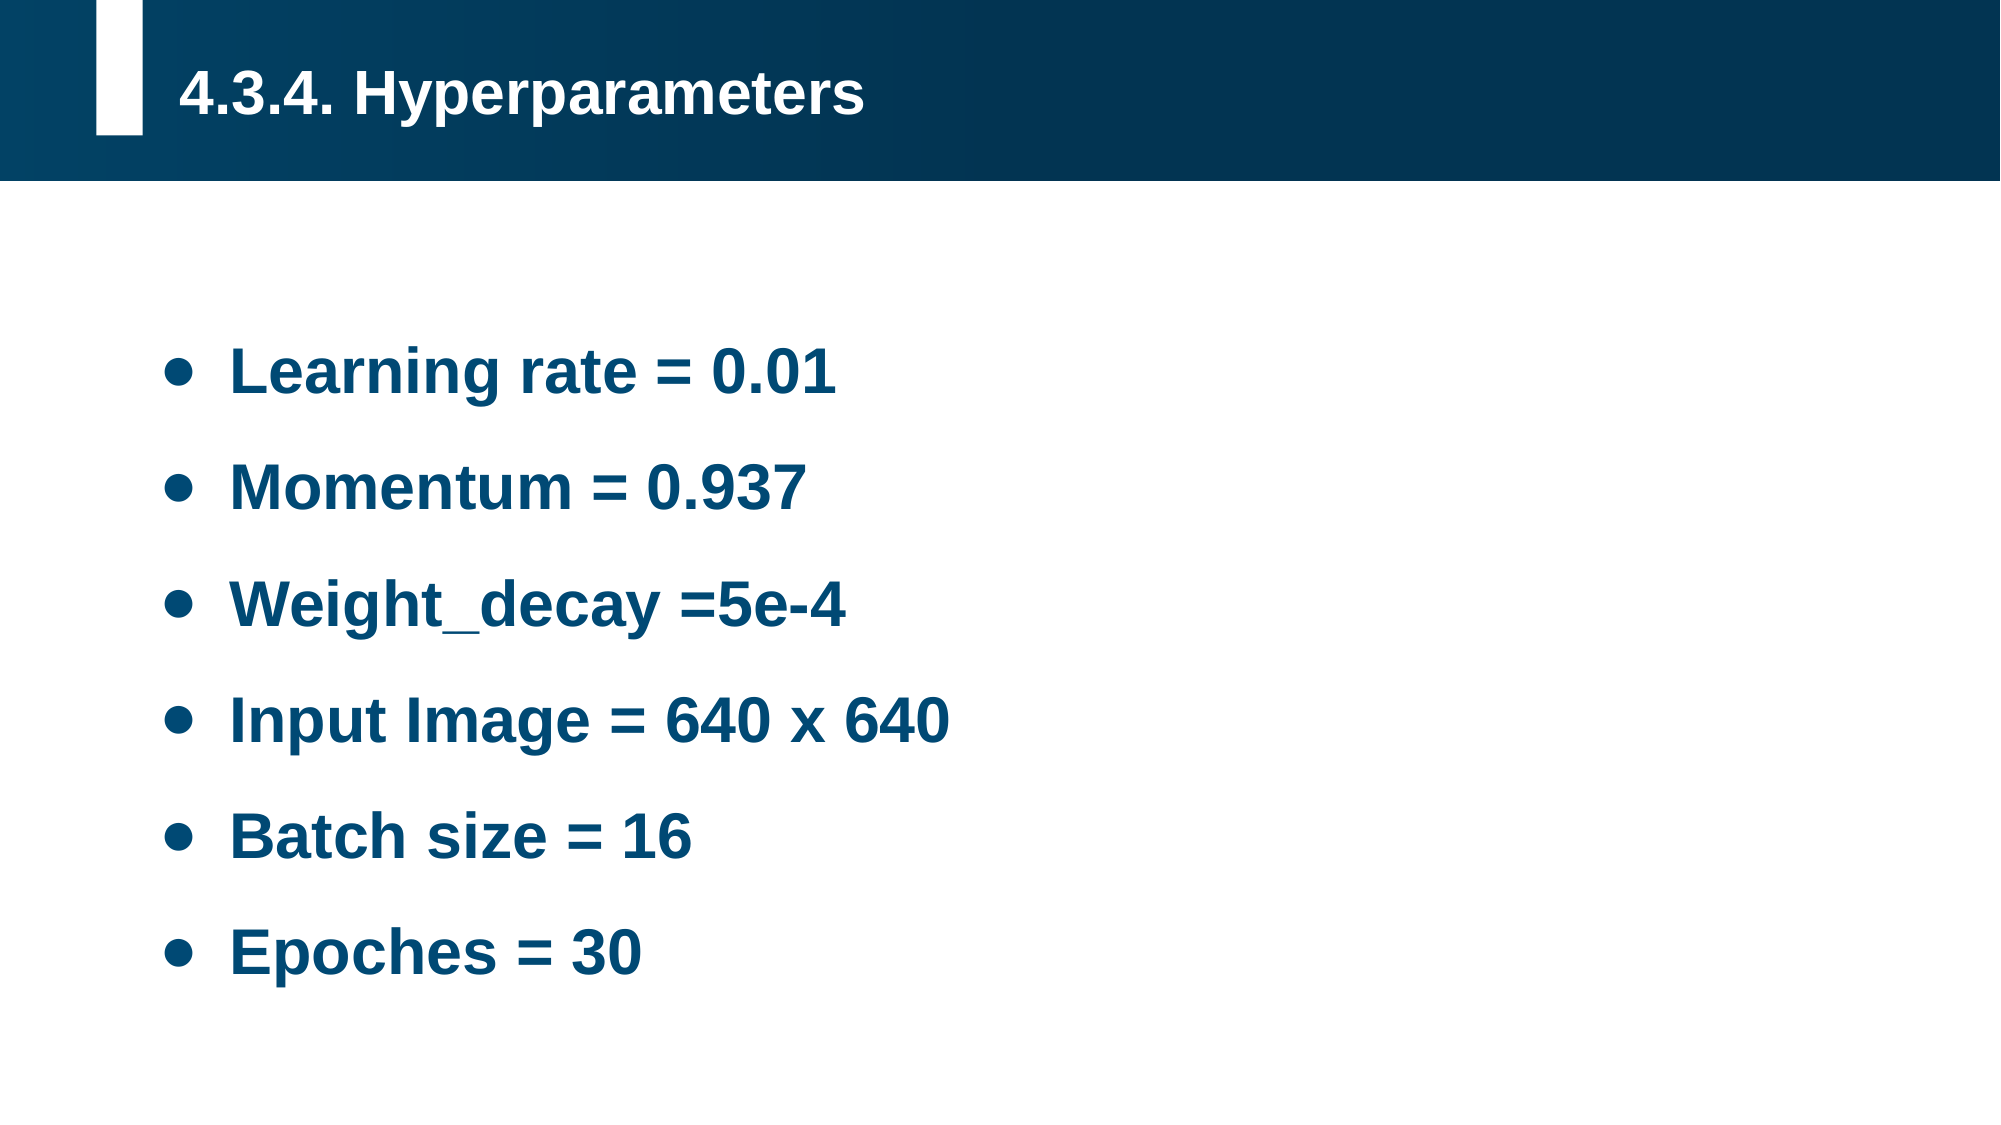

4.3.4. Hyperparameters
Learning rate = 0.01
Momentum = 0.937
Weight_decay =5e-4
Input Image = 640 x 640
Batch size = 16
Epoches = 30